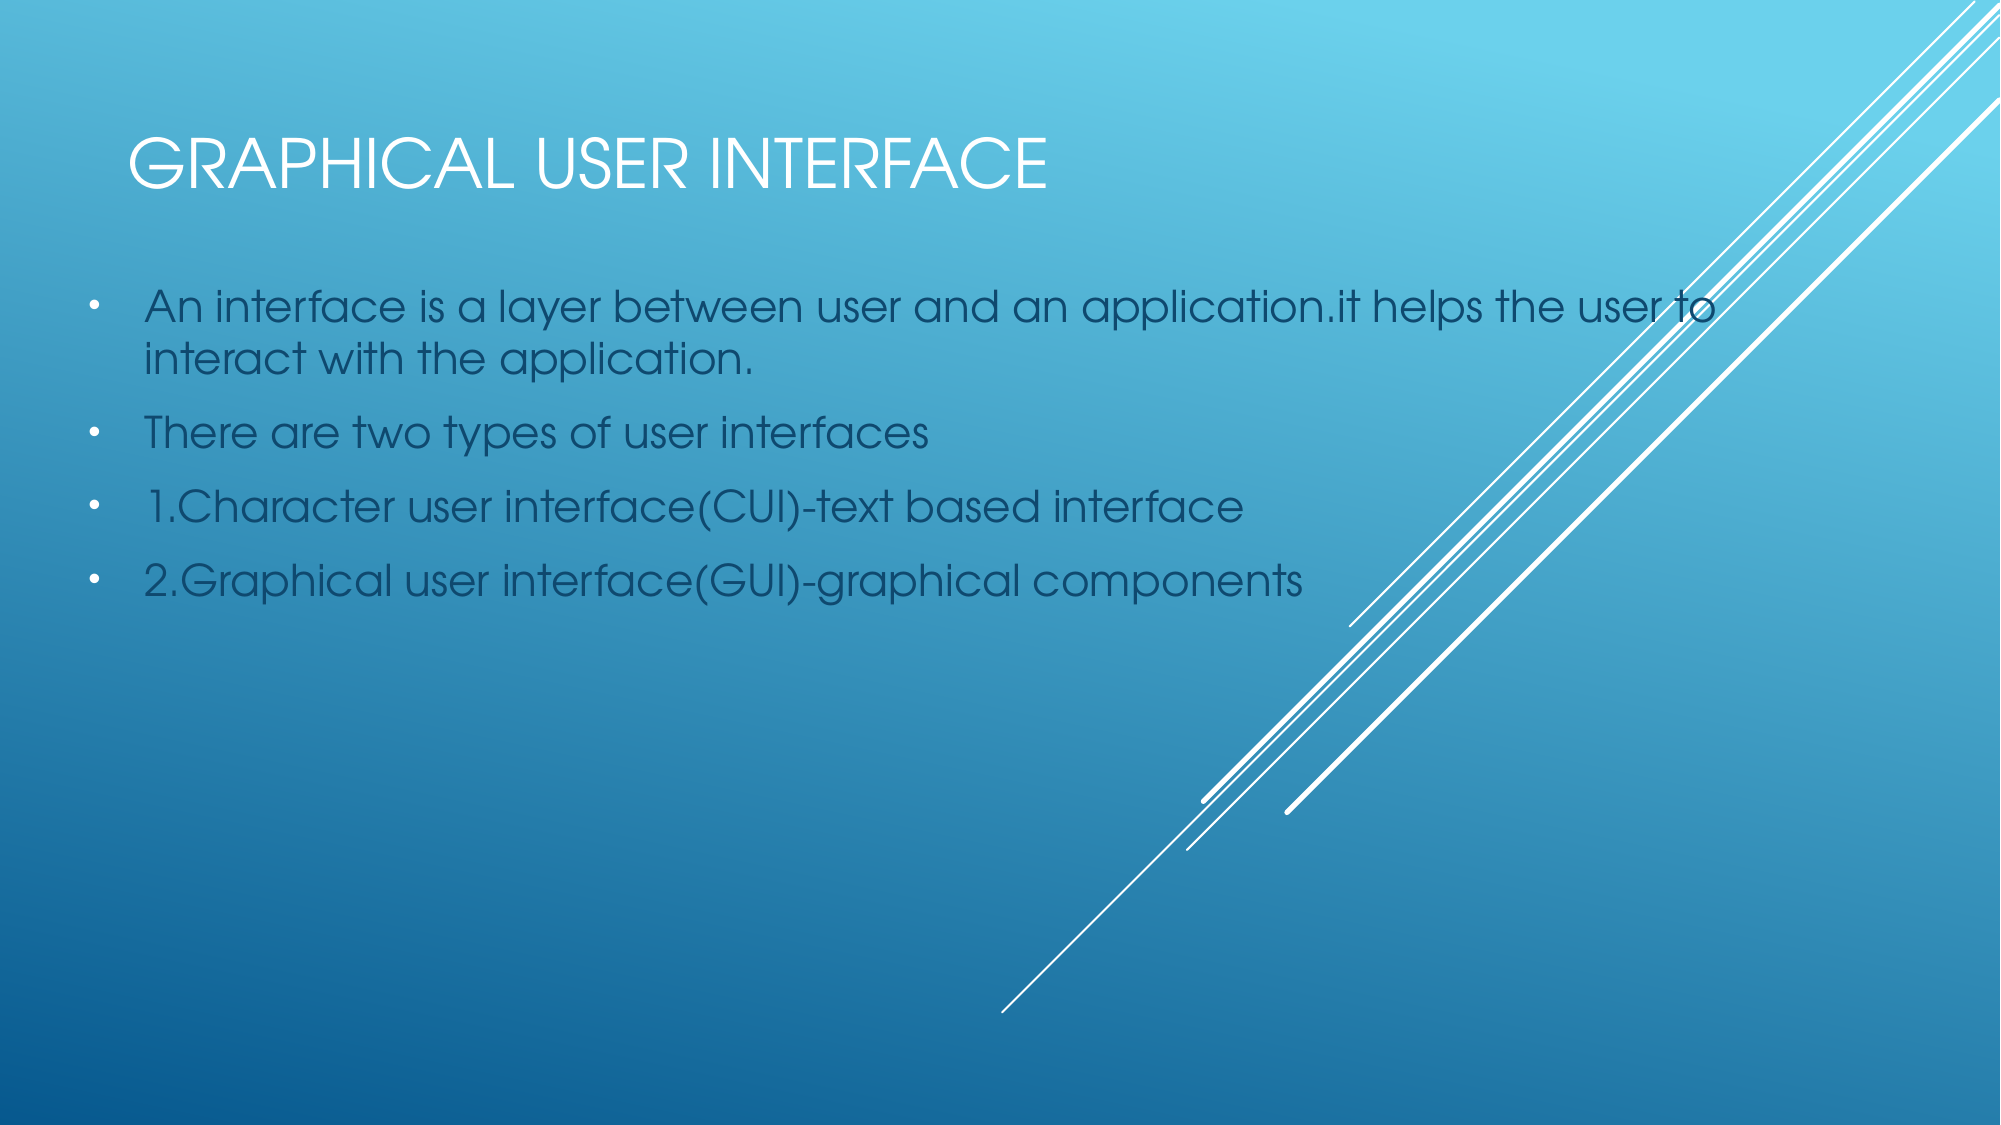

# Graphical User interface
An interface is a layer between user and an application.it helps the user to interact with the application.
There are two types of user interfaces
1.Character user interface(CUI)-text based interface
2.Graphical user interface(GUI)-graphical components